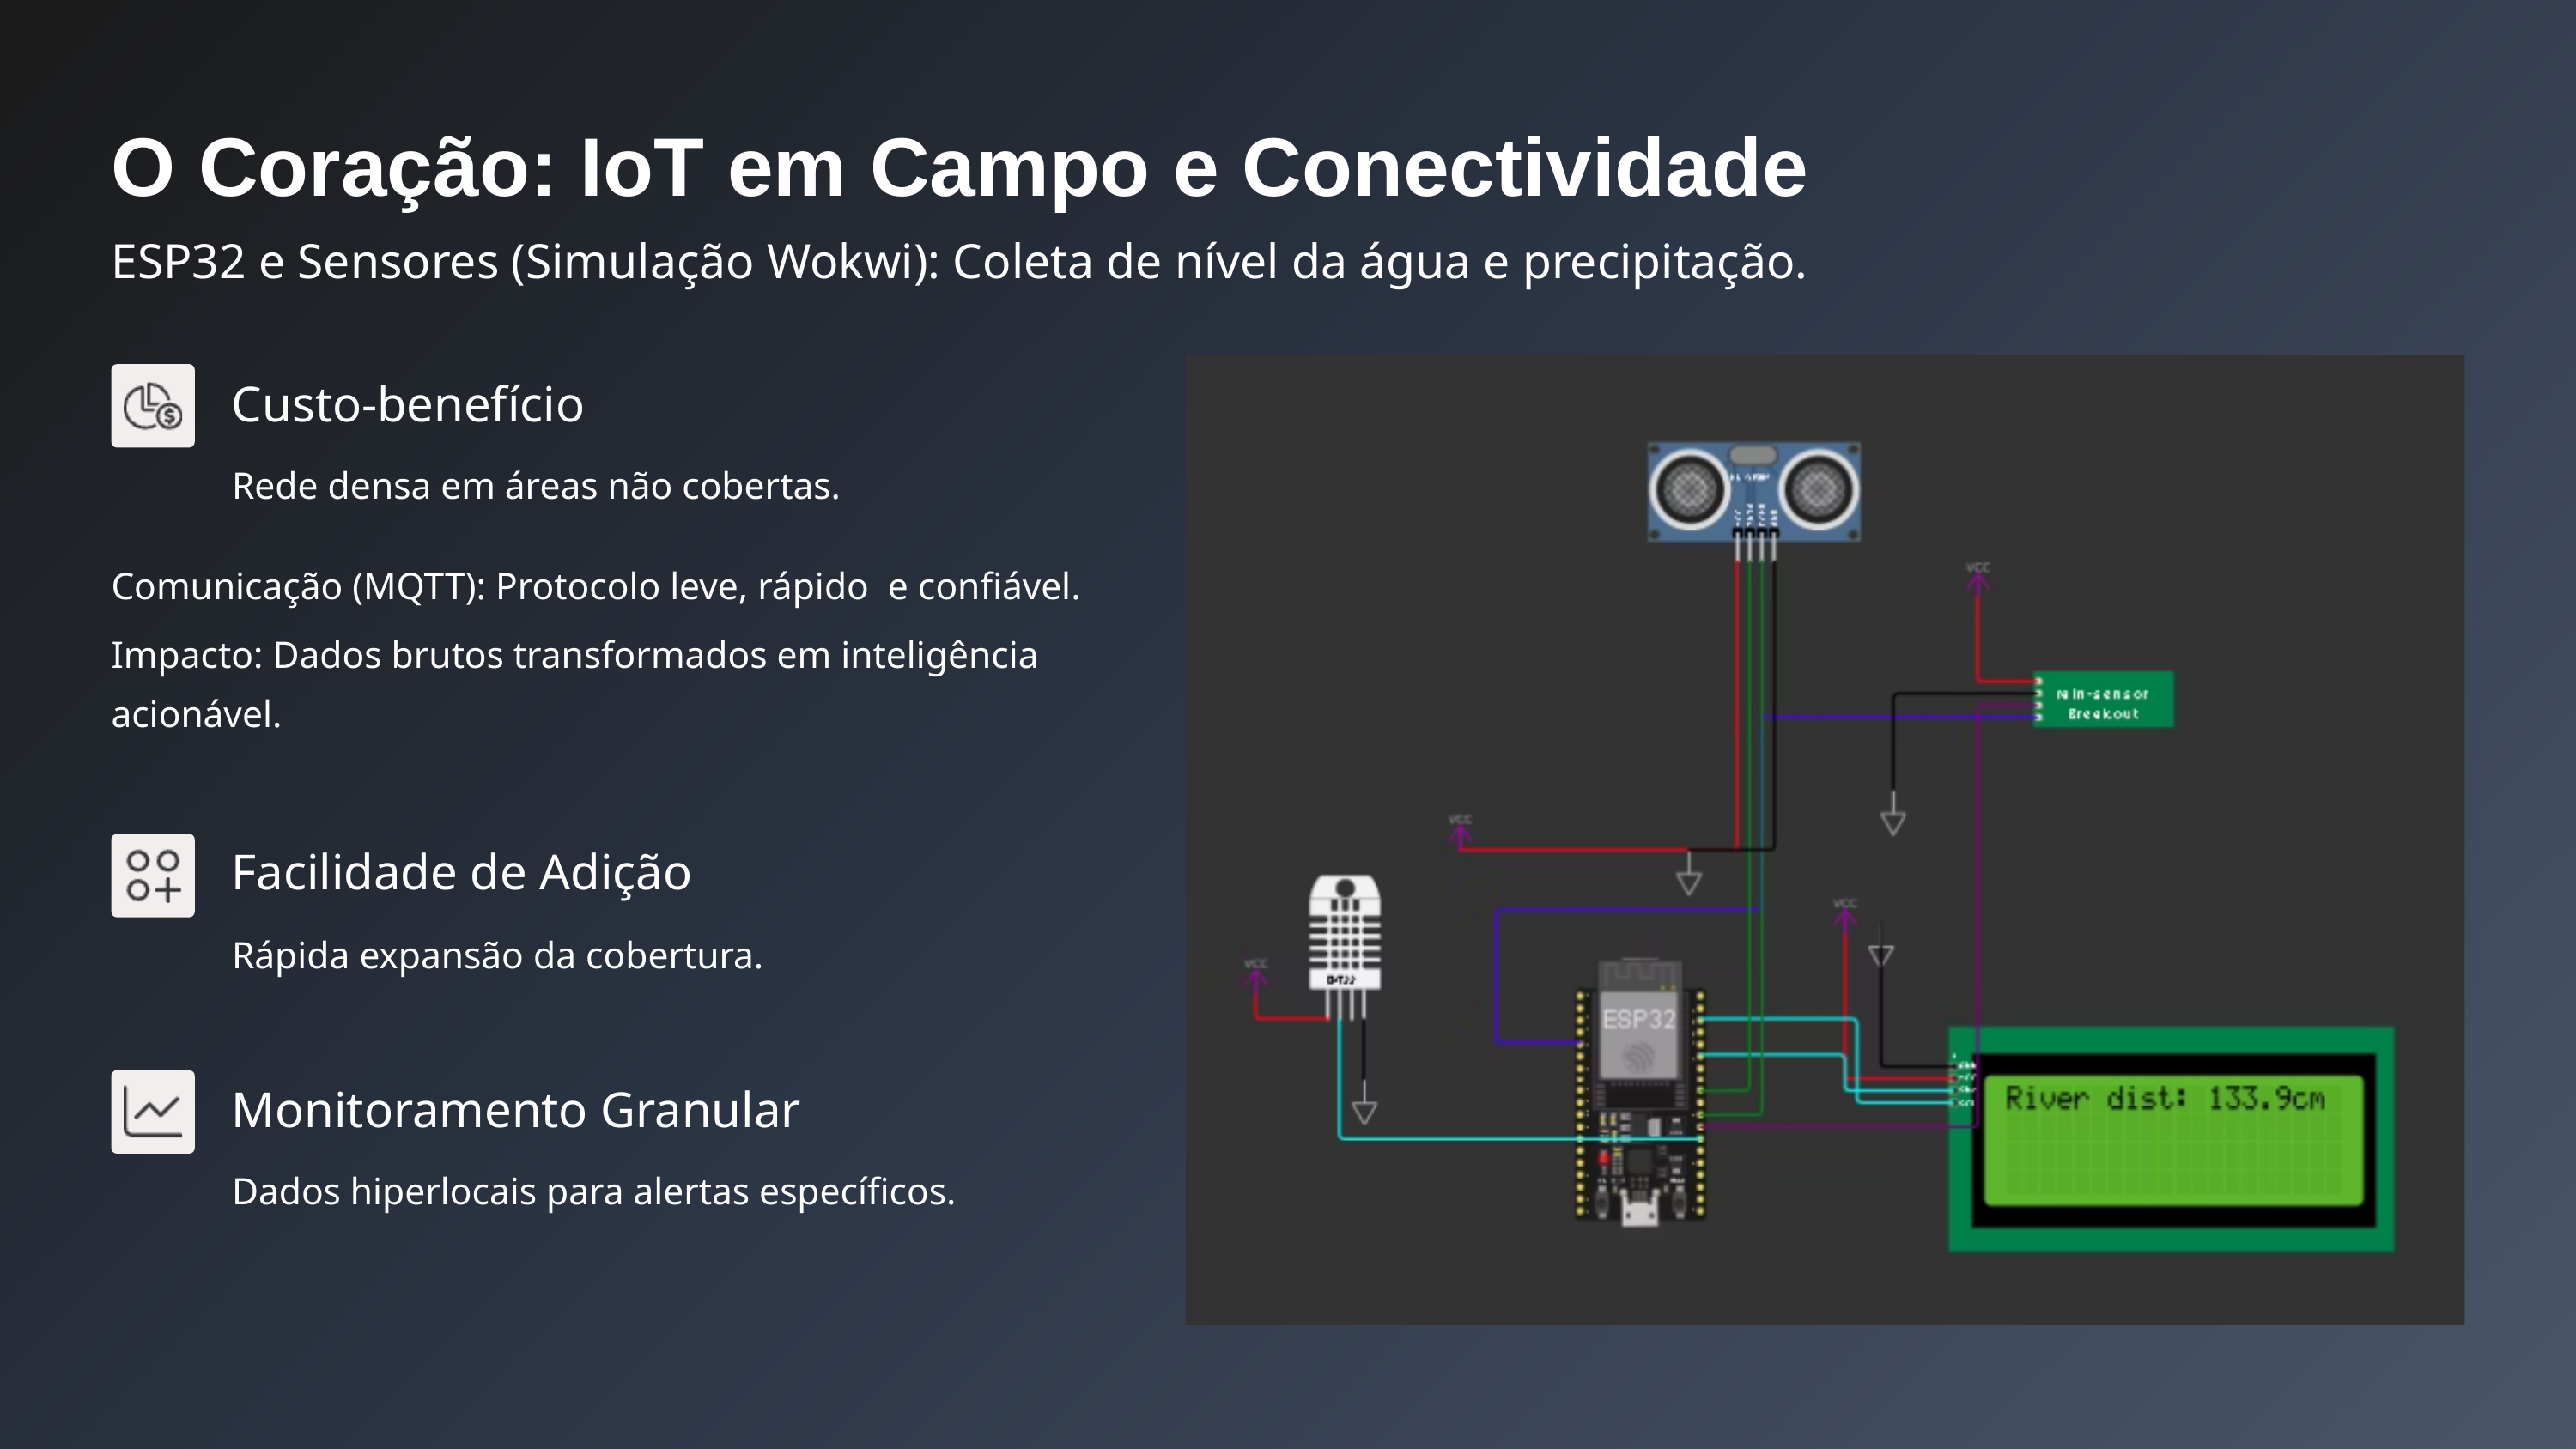

O Coração: IoT em Campo e Conectividade
ESP32 e Sensores (Simulação Wokwi): Coleta de nível da água e precipitação.

Custo-benefício
Rede densa em áreas não cobertas.
Comunicação (MQTT): Protocolo leve, rápido  e confiável.
Impacto: Dados brutos transformados em inteligência acionável.

Facilidade de Adição
Rápida expansão da cobertura.

Monitoramento Granular
Dados hiperlocais para alertas específicos.